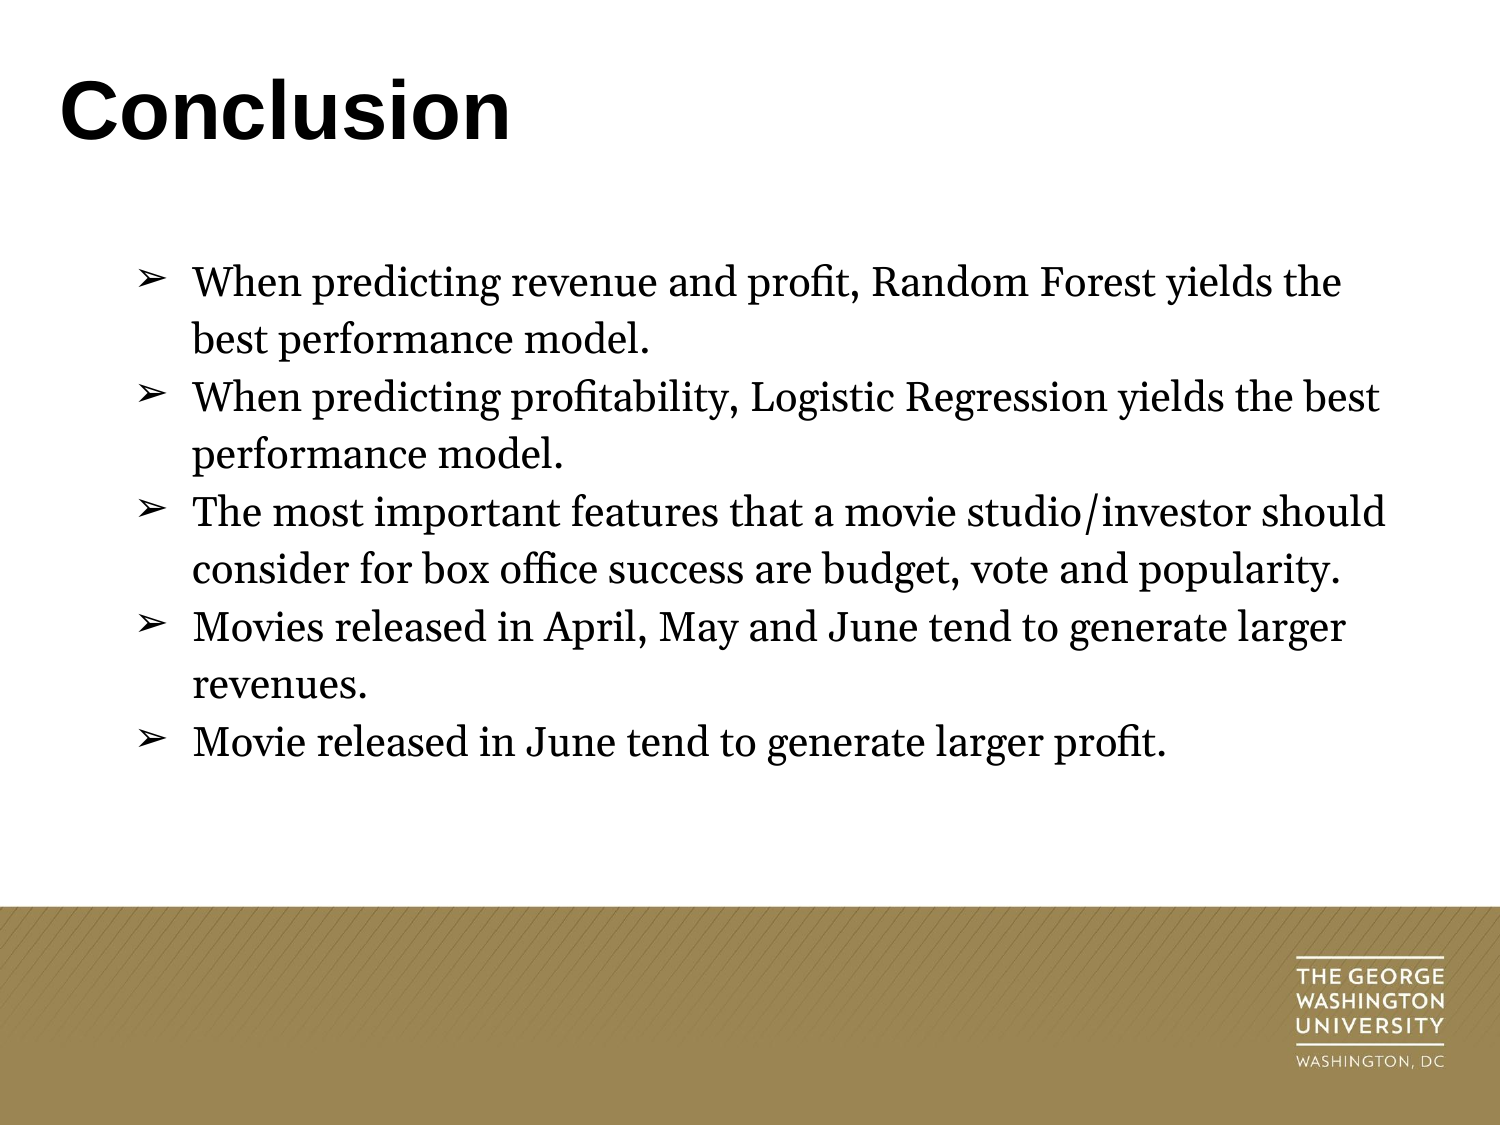

# Conclusion
When predicting revenue and profit, Random Forest yields the best performance model.
When predicting profitability, Logistic Regression yields the best performance model.
The most important features that a movie studio/investor should consider for box office success are budget, vote and popularity.
Movies released in April, May and June tend to generate larger  revenues.
Movie released in June tend to generate larger profit.